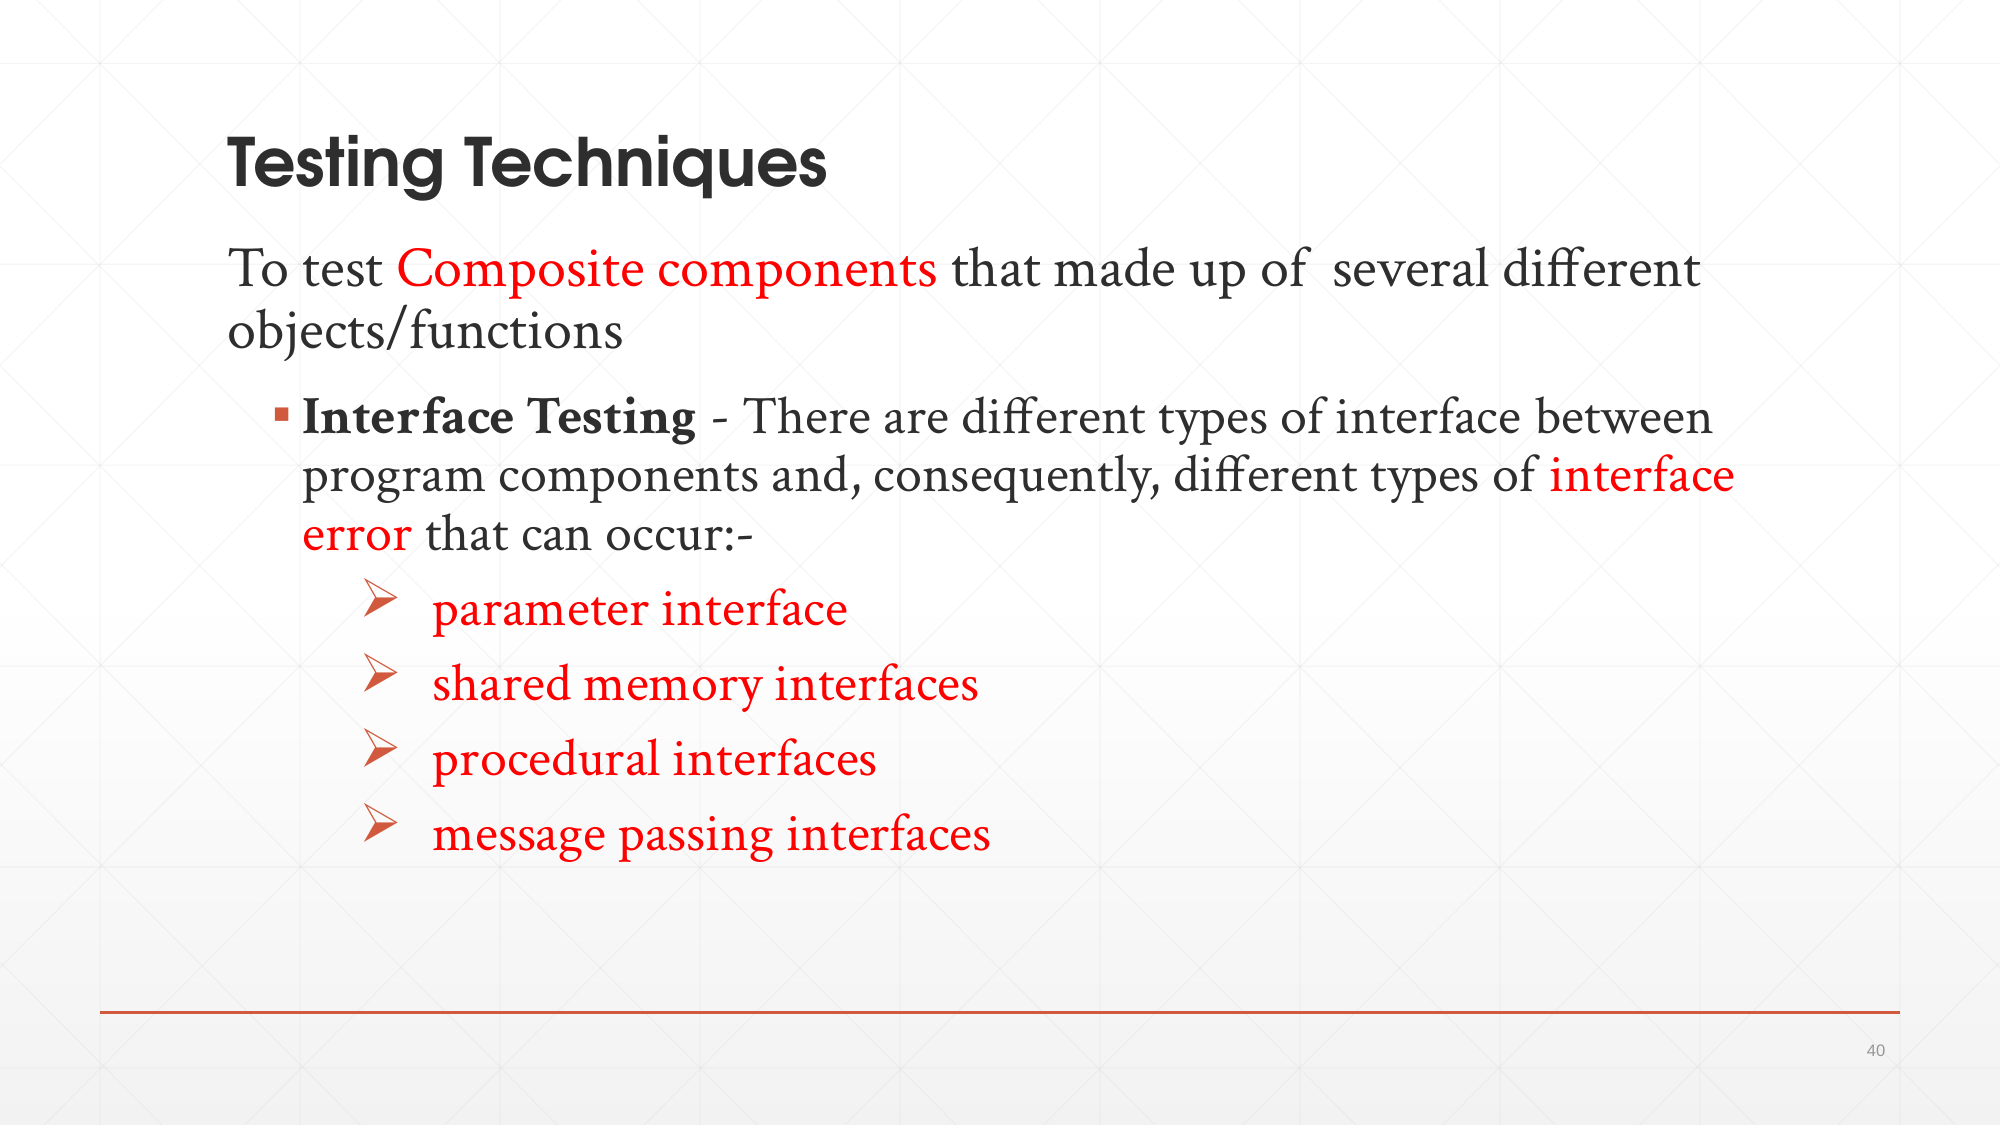

# Testing Techniques
To test Composite components that made up of  several different objects/functions
Interface Testing - There are different types of interface between program components and, consequently, different types of interface error that can occur:-
parameter interface
shared memory interfaces
procedural interfaces
message passing interfaces
40